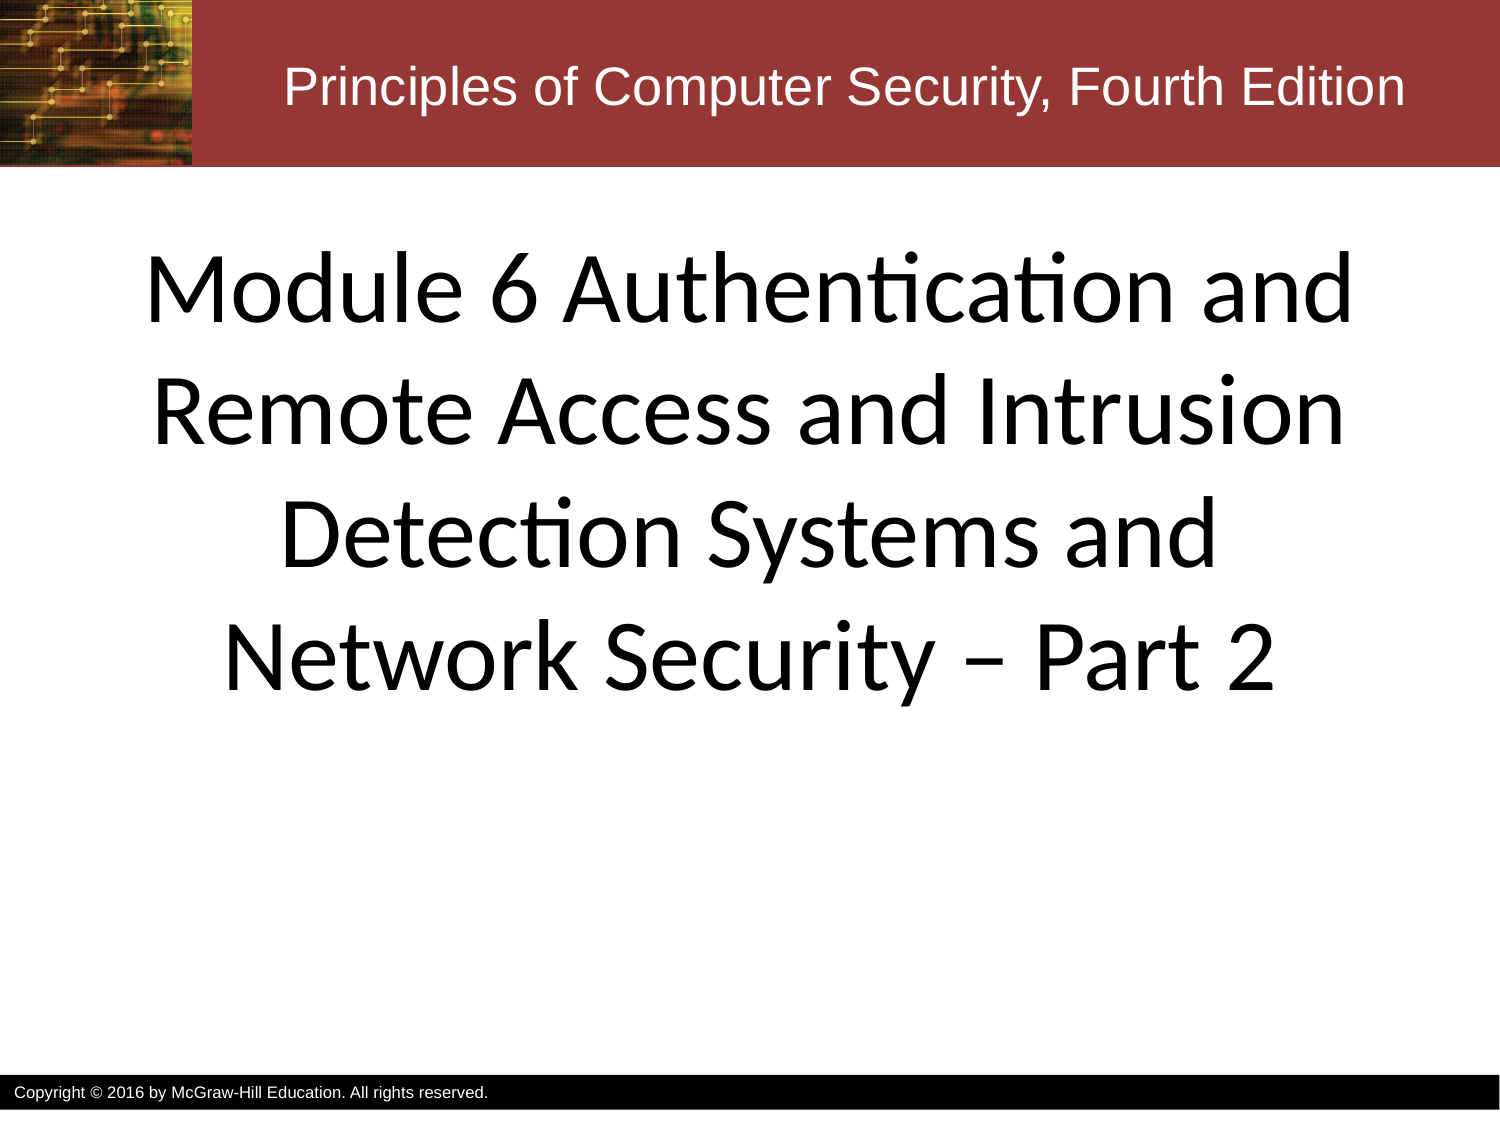

# Module 6 Authentication and Remote Access and Intrusion Detection Systems and Network Security – Part 2